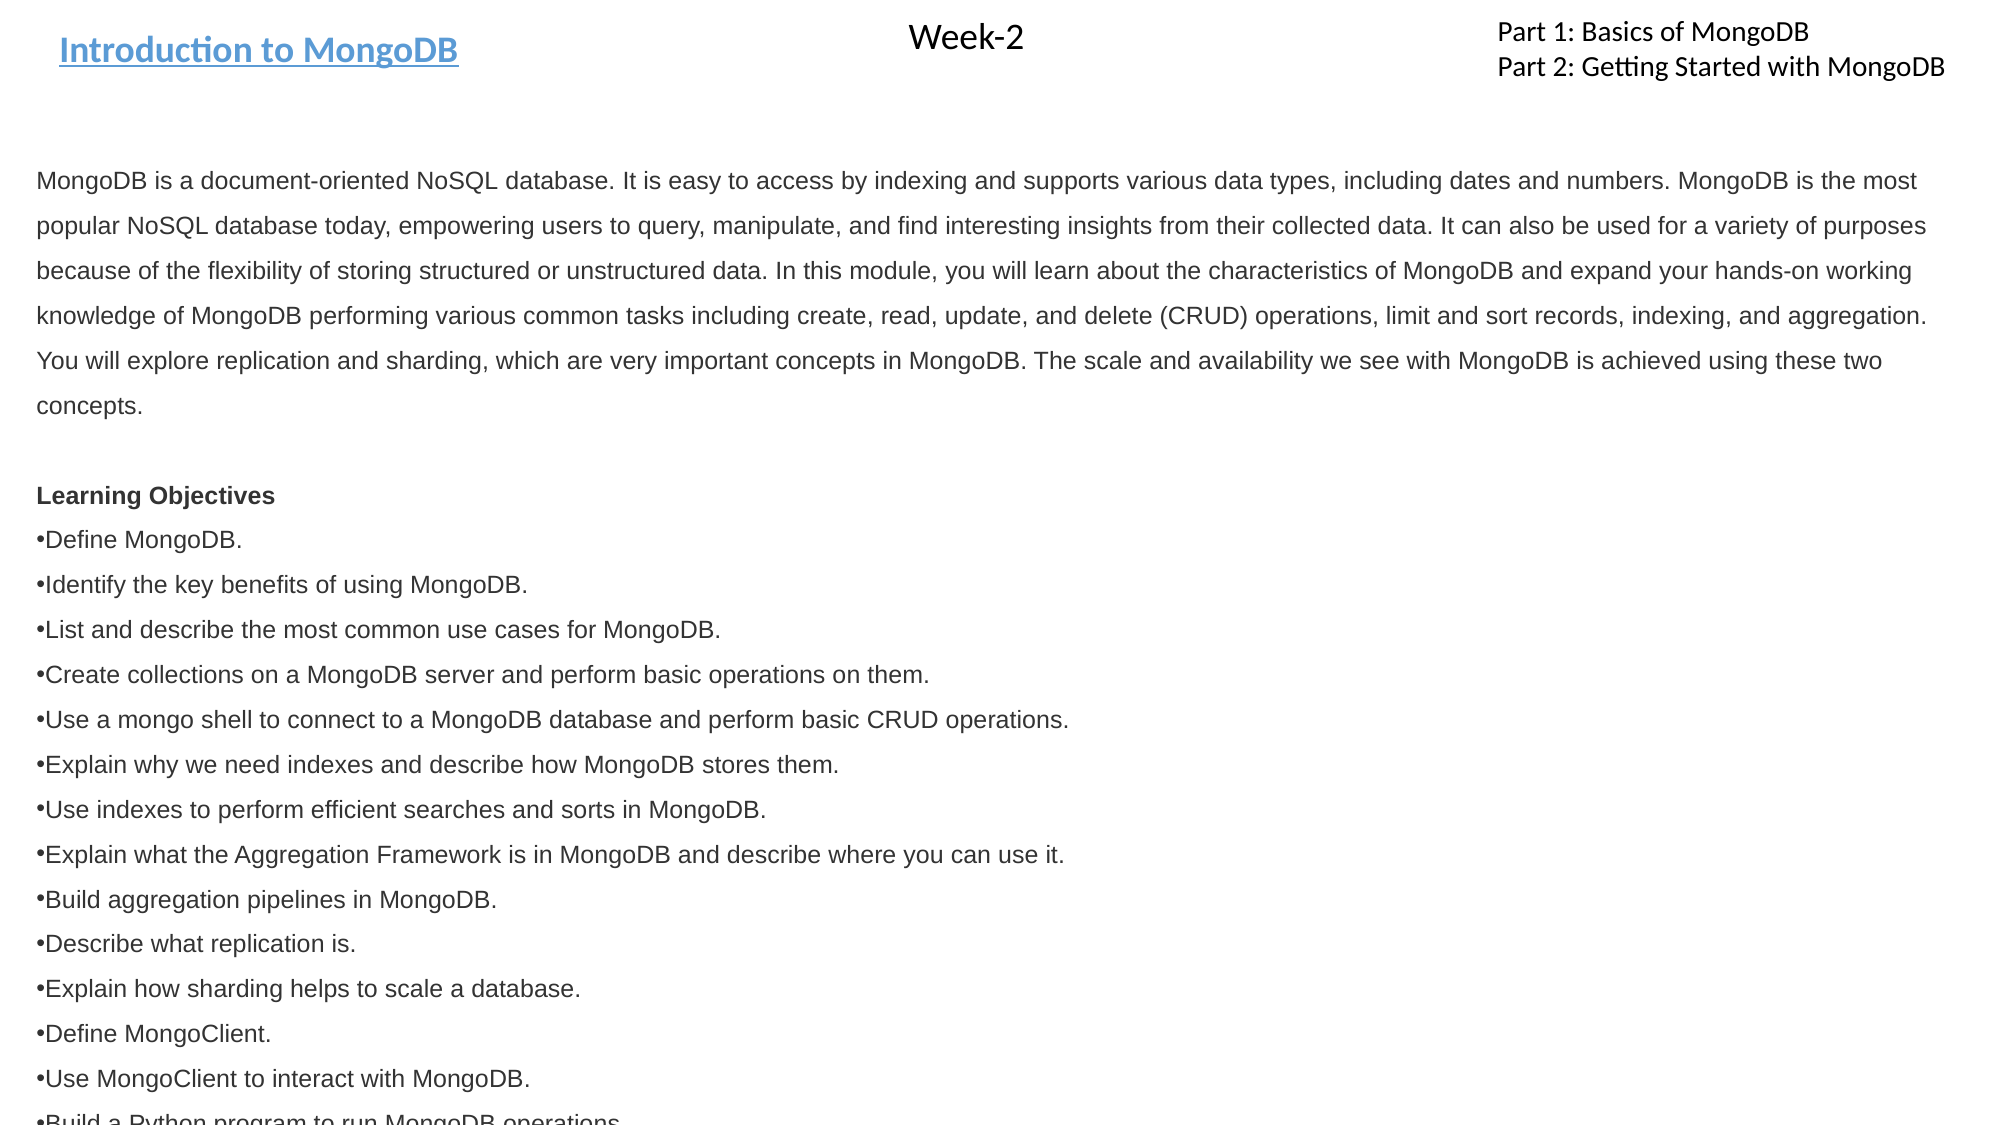

Week-2
Part 1: Basics of MongoDB
Part 2: Getting Started with MongoDB
Introduction to MongoDB
MongoDB is a document-oriented NoSQL database. It is easy to access by indexing and supports various data types, including dates and numbers. MongoDB is the most popular NoSQL database today, empowering users to query, manipulate, and find interesting insights from their collected data. It can also be used for a variety of purposes because of the flexibility of storing structured or unstructured data. In this module, you will learn about the characteristics of MongoDB and expand your hands-on working knowledge of MongoDB performing various common tasks including create, read, update, and delete (CRUD) operations, limit and sort records, indexing, and aggregation. You will explore replication and sharding, which are very important concepts in MongoDB. The scale and availability we see with MongoDB is achieved using these two concepts.

Learning Objectives
Define MongoDB.
Identify the key benefits of using MongoDB.
List and describe the most common use cases for MongoDB.
Create collections on a MongoDB server and perform basic operations on them.
Use a mongo shell to connect to a MongoDB database and perform basic CRUD operations.
Explain why we need indexes and describe how MongoDB stores them.
Use indexes to perform efficient searches and sorts in MongoDB.
Explain what the Aggregation Framework is in MongoDB and describe where you can use it.
Build aggregation pipelines in MongoDB.
Describe what replication is.
Explain how sharding helps to scale a database.
Define MongoClient.
Use MongoClient to interact with MongoDB.
Build a Python program to run MongoDB operations.